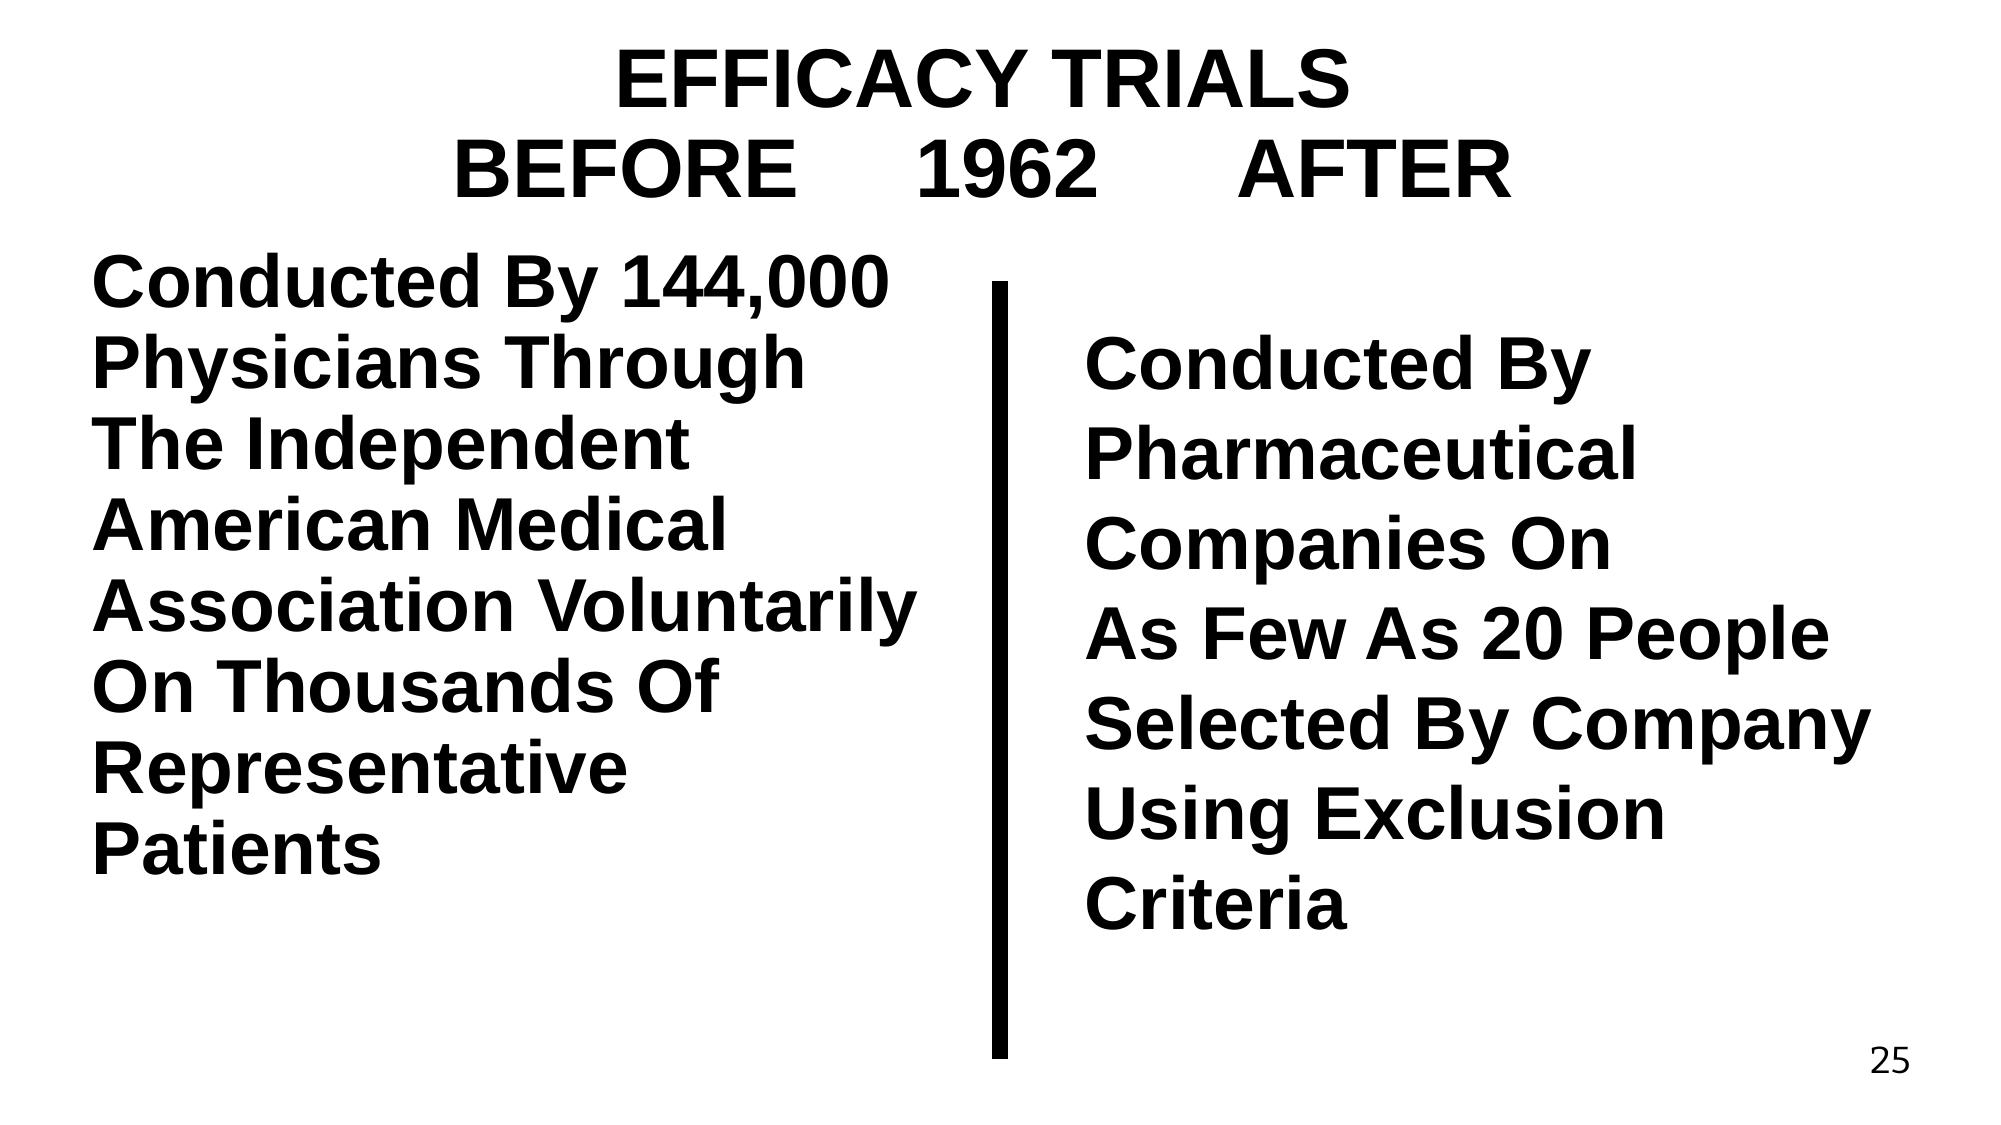

Efficacy Trials
BEFORE     1962      After
# Conducted By 144,000 Physicians Through The Independent American Medical Association Voluntarily On Thousands Of Representative Patients
Conducted By Pharmaceutical Companies On
As Few As 20 People Selected By Company Using Exclusion Criteria
25